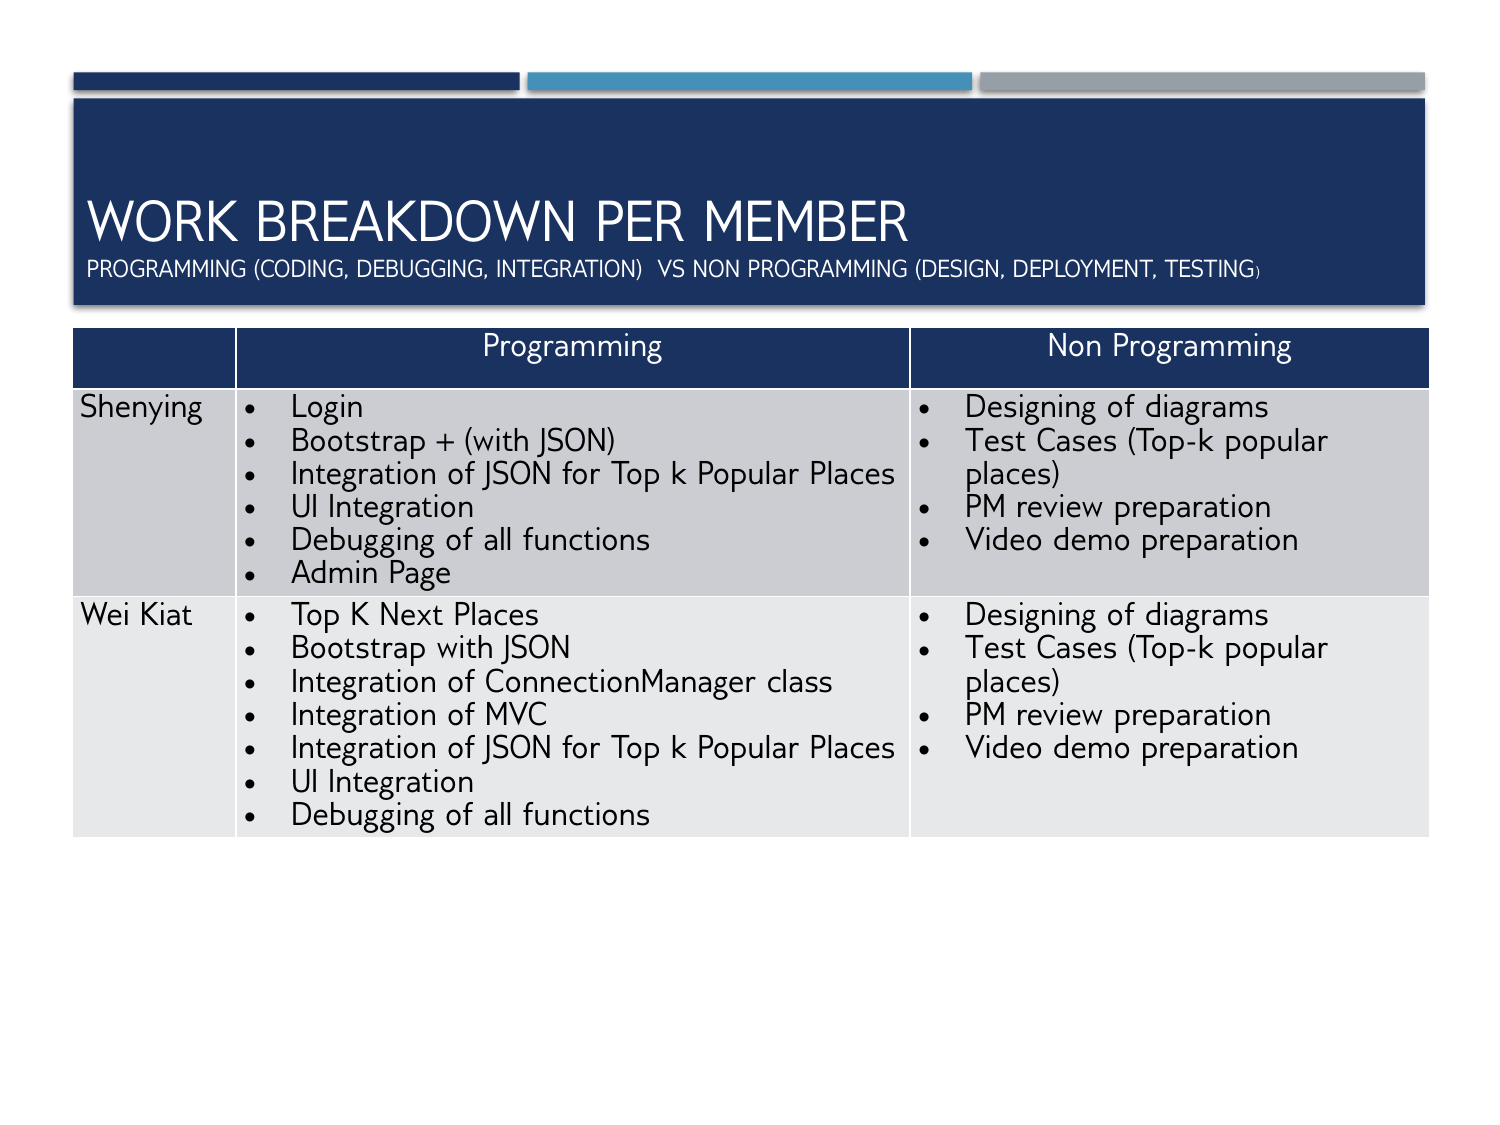

# Work breakdown per member Programming (Coding, Debugging, integration)  VS Non Programming (Design, Deployment, Testing)
|  | Programming | Non Programming |
| --- | --- | --- |
| Shenying | Login Bootstrap + (with JSON) Integration of JSON for Top k Popular Places UI Integration Debugging of all functions Admin Page | Designing of diagrams Test Cases (Top-k popular places) PM review preparation Video demo preparation |
| Wei Kiat | Top K Next Places Bootstrap with JSON Integration of ConnectionManager class Integration of MVC Integration of JSON for Top k Popular Places UI Integration Debugging of all functions | Designing of diagrams Test Cases (Top-k popular places) PM review preparation Video demo preparation |